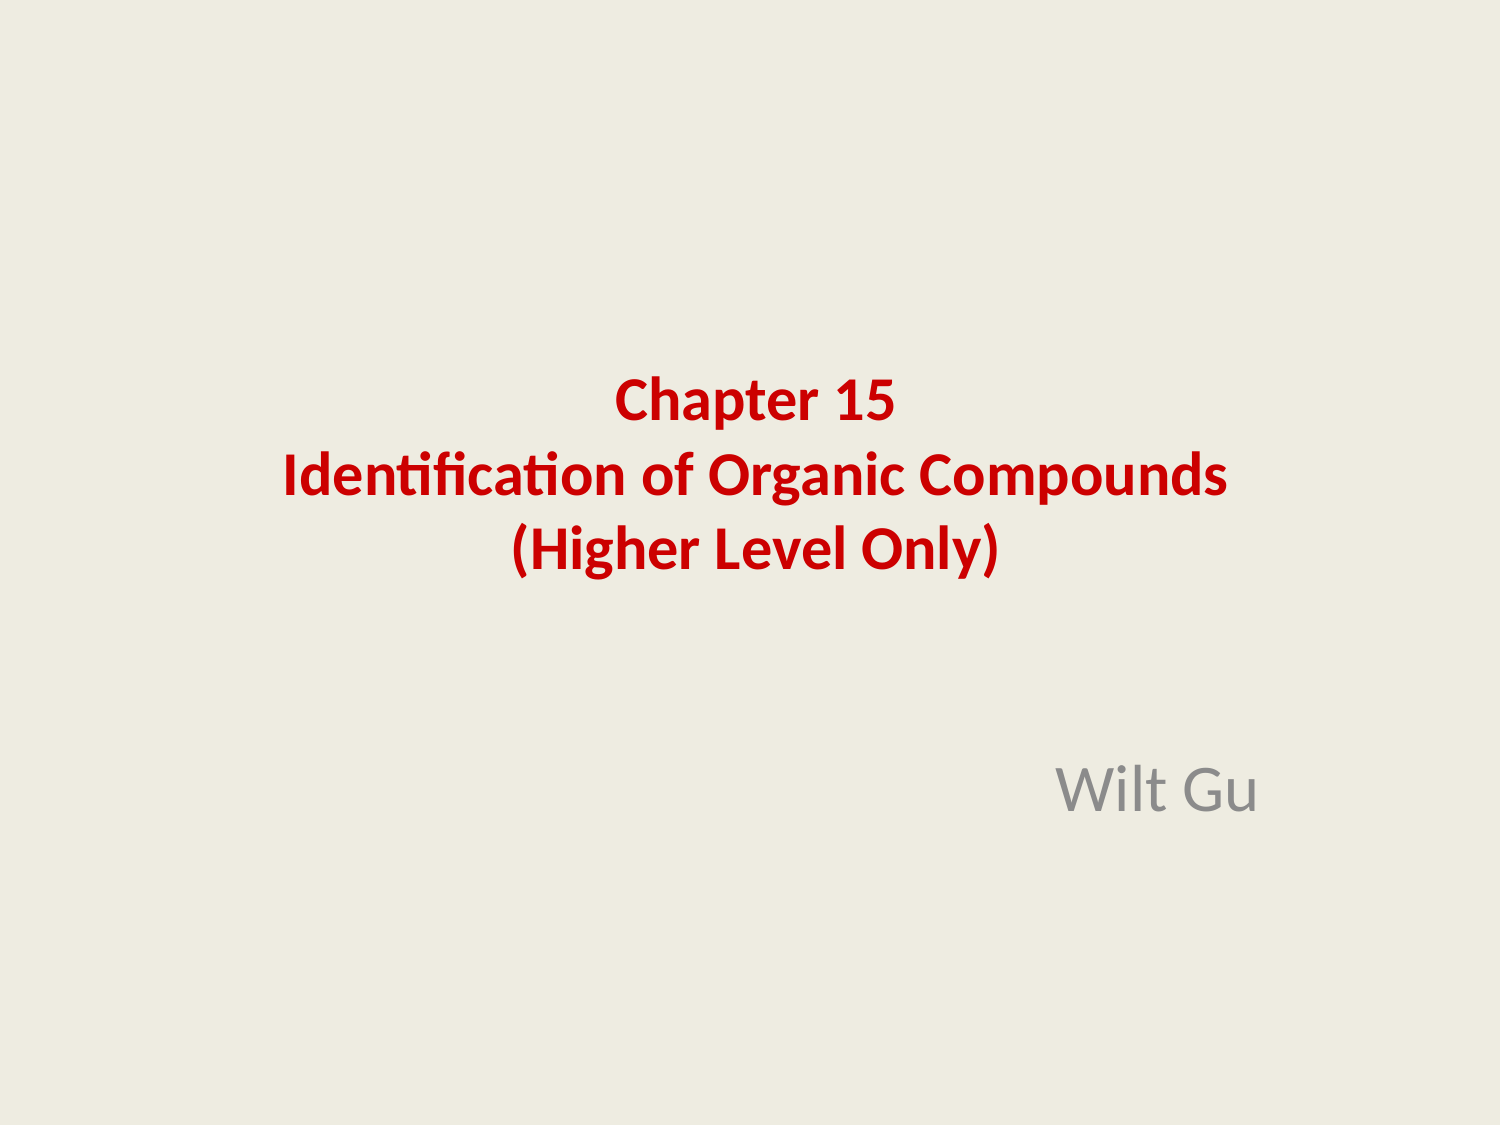

# Chapter 15 Identification of Organic Compounds (Higher Level Only)
Wilt Gu